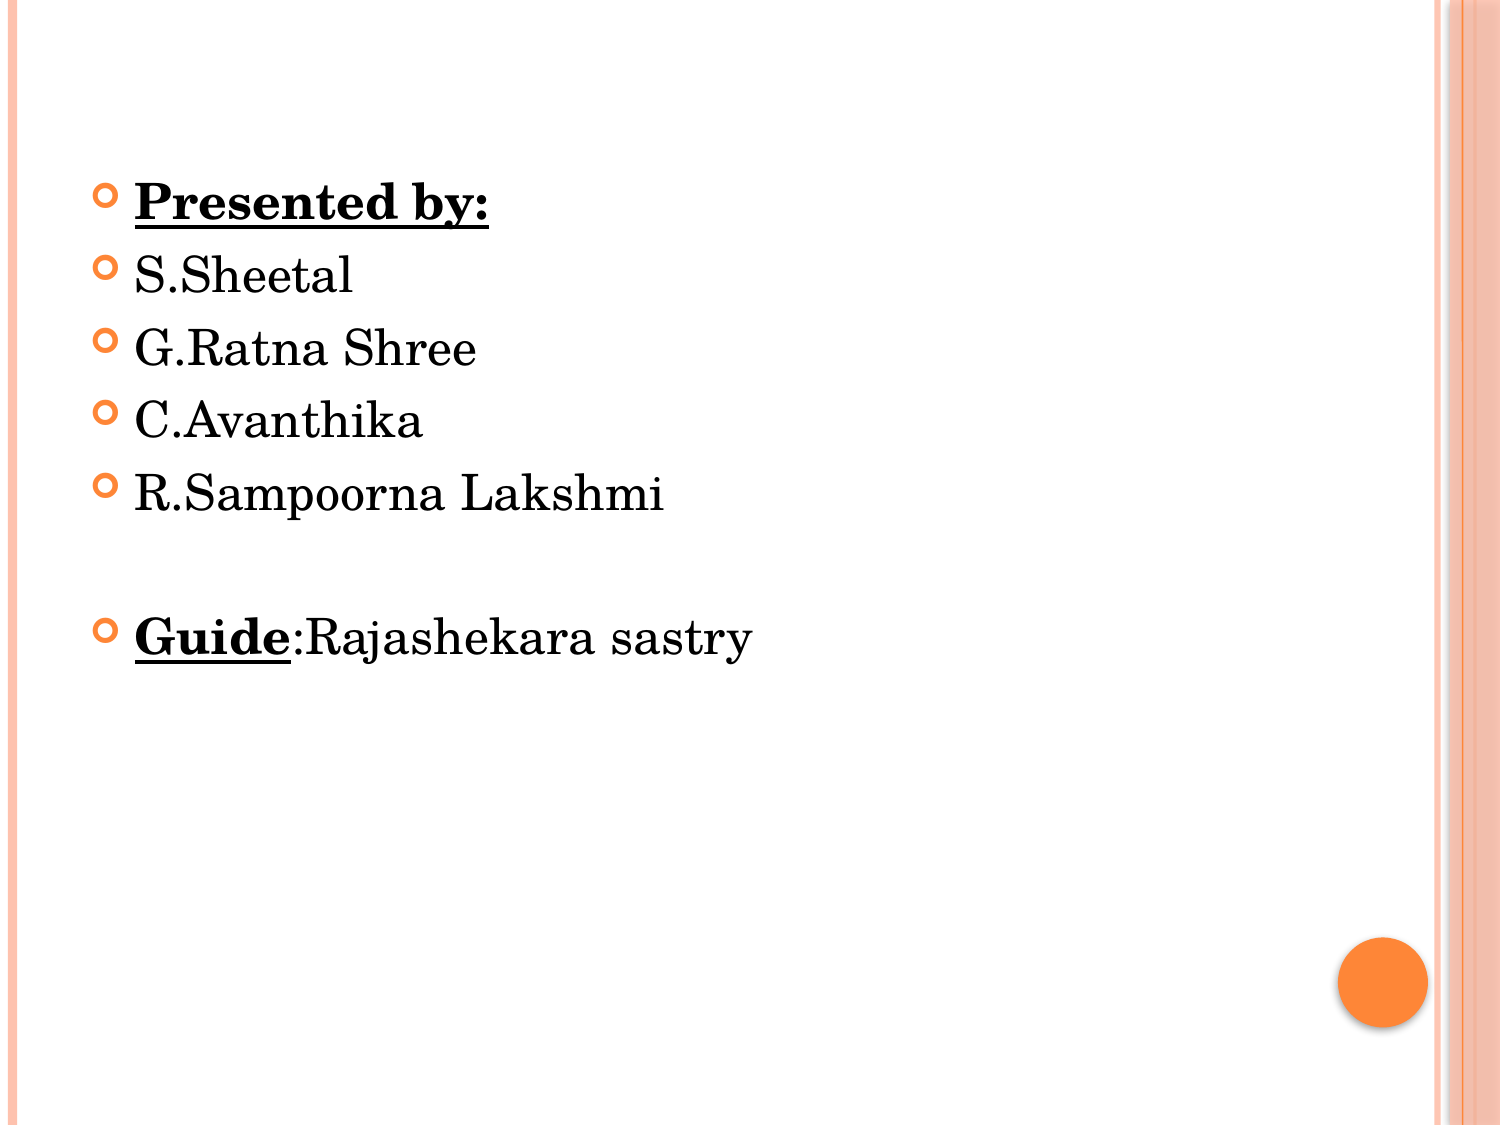

Presented by:
S.Sheetal
G.Ratna Shree
C.Avanthika
R.Sampoorna Lakshmi

Guide:Rajashekara sastry